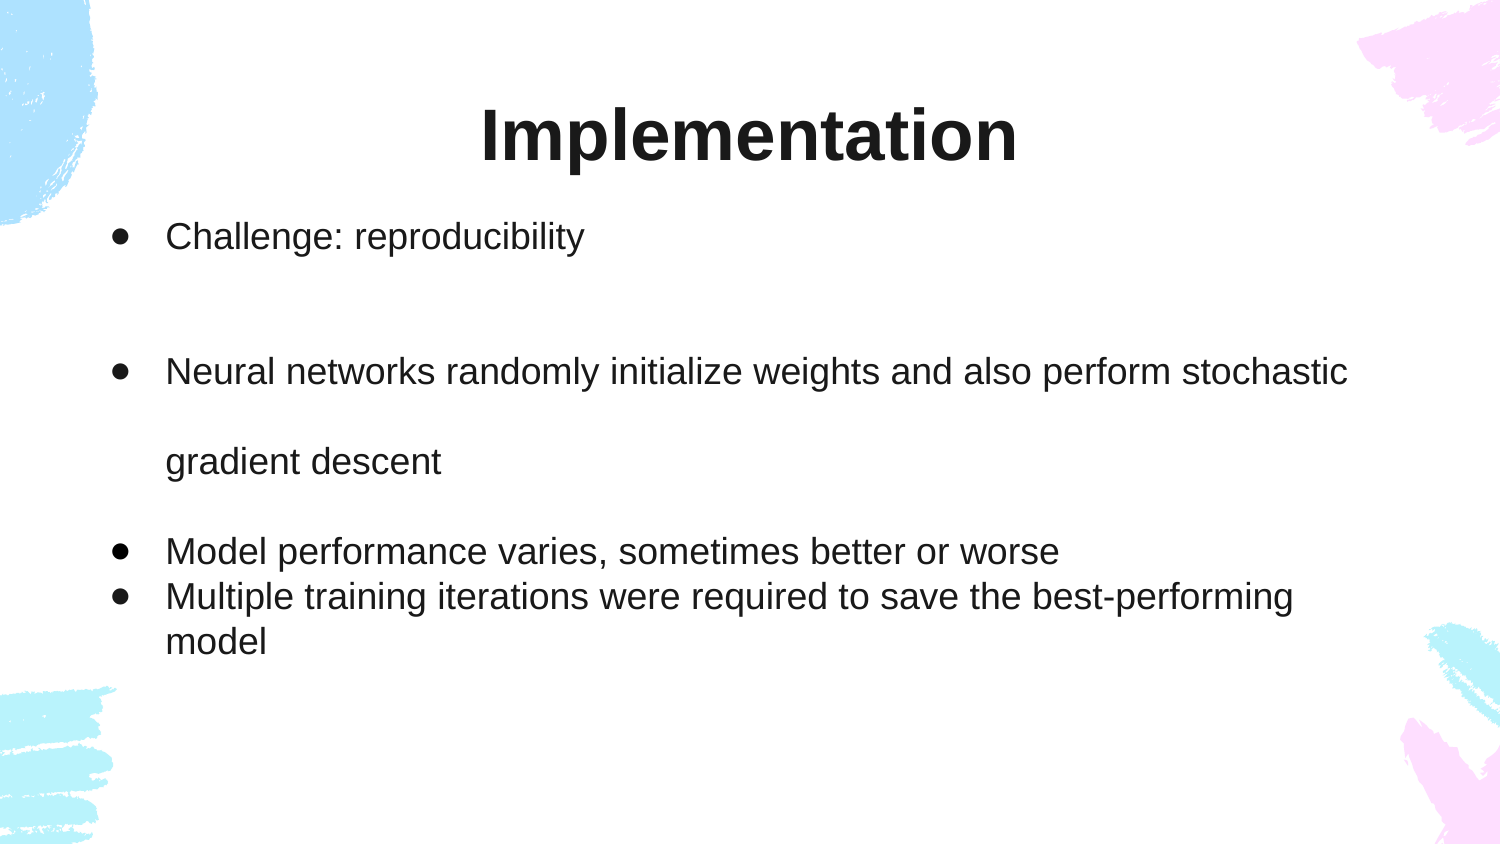

# Implementation
Challenge: reproducibility

Neural networks randomly initialize weights and also perform stochastic gradient descent
Model performance varies, sometimes better or worse
Multiple training iterations were required to save the best-performing model